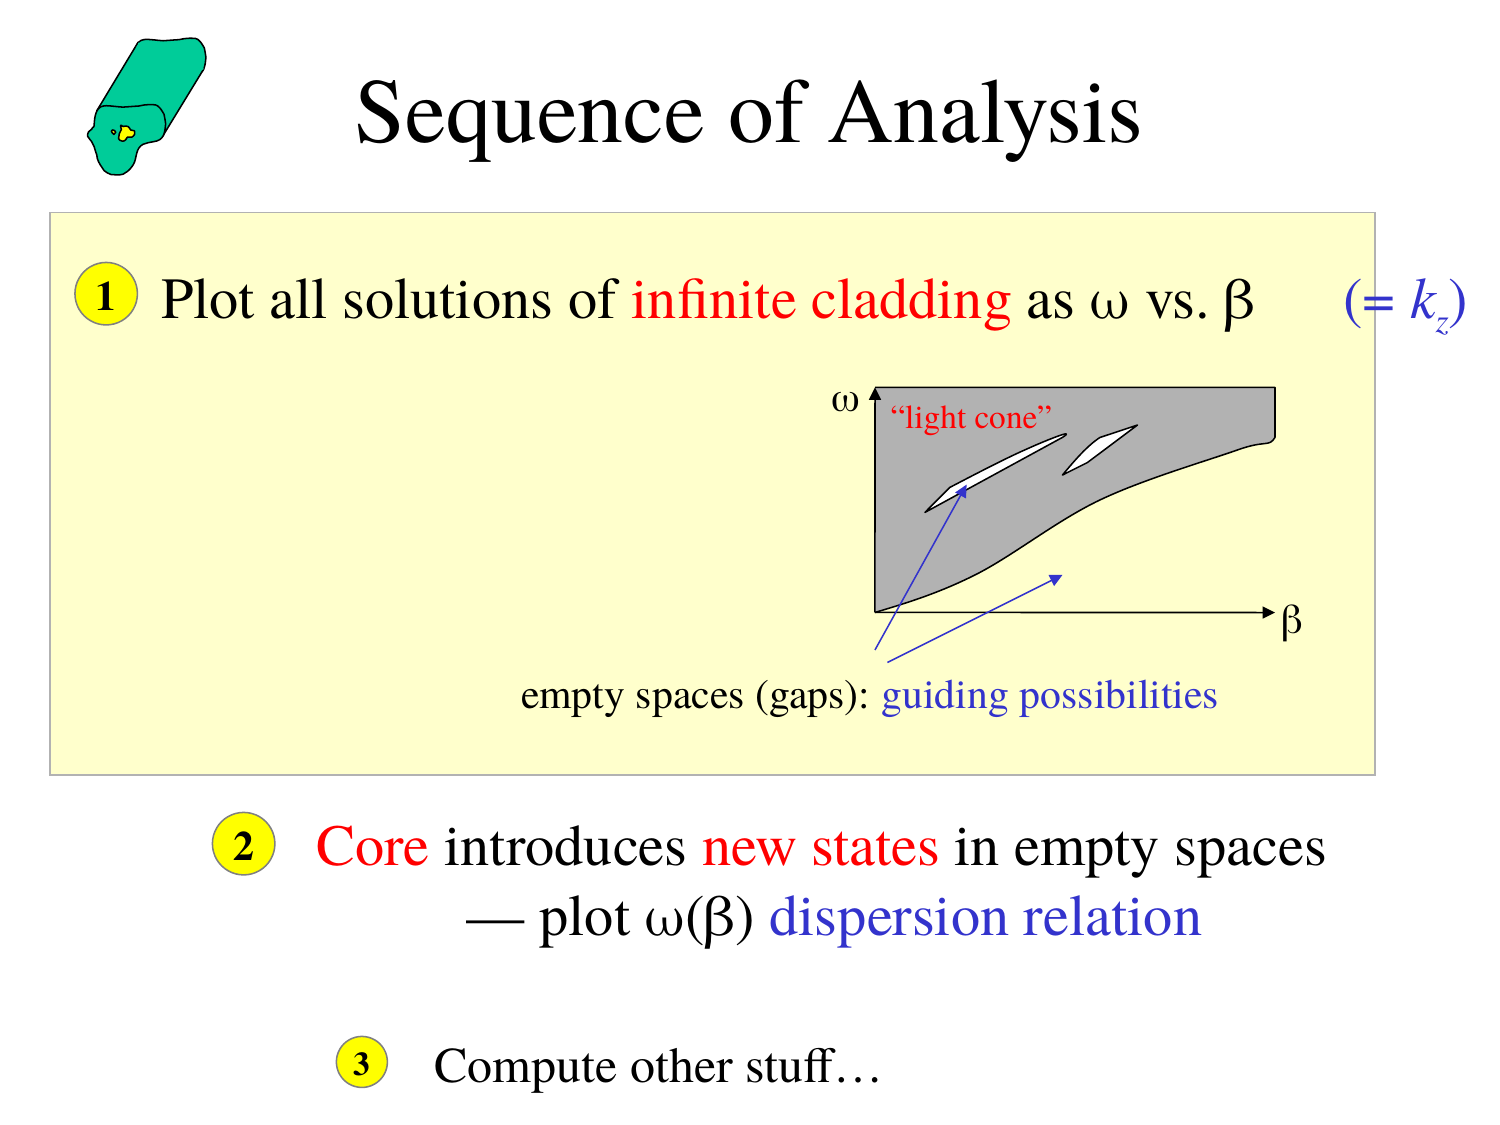

# Sequence of Analysis

Plot all solutions of infinite cladding as ω vs. β   (= kz)
1
ω

“light cone”

β

empty spaces (gaps): guiding possibilities
Core introduces new states in empty spaces
	— plot ω(β) dispersion relation
2
Compute other stuff…
3